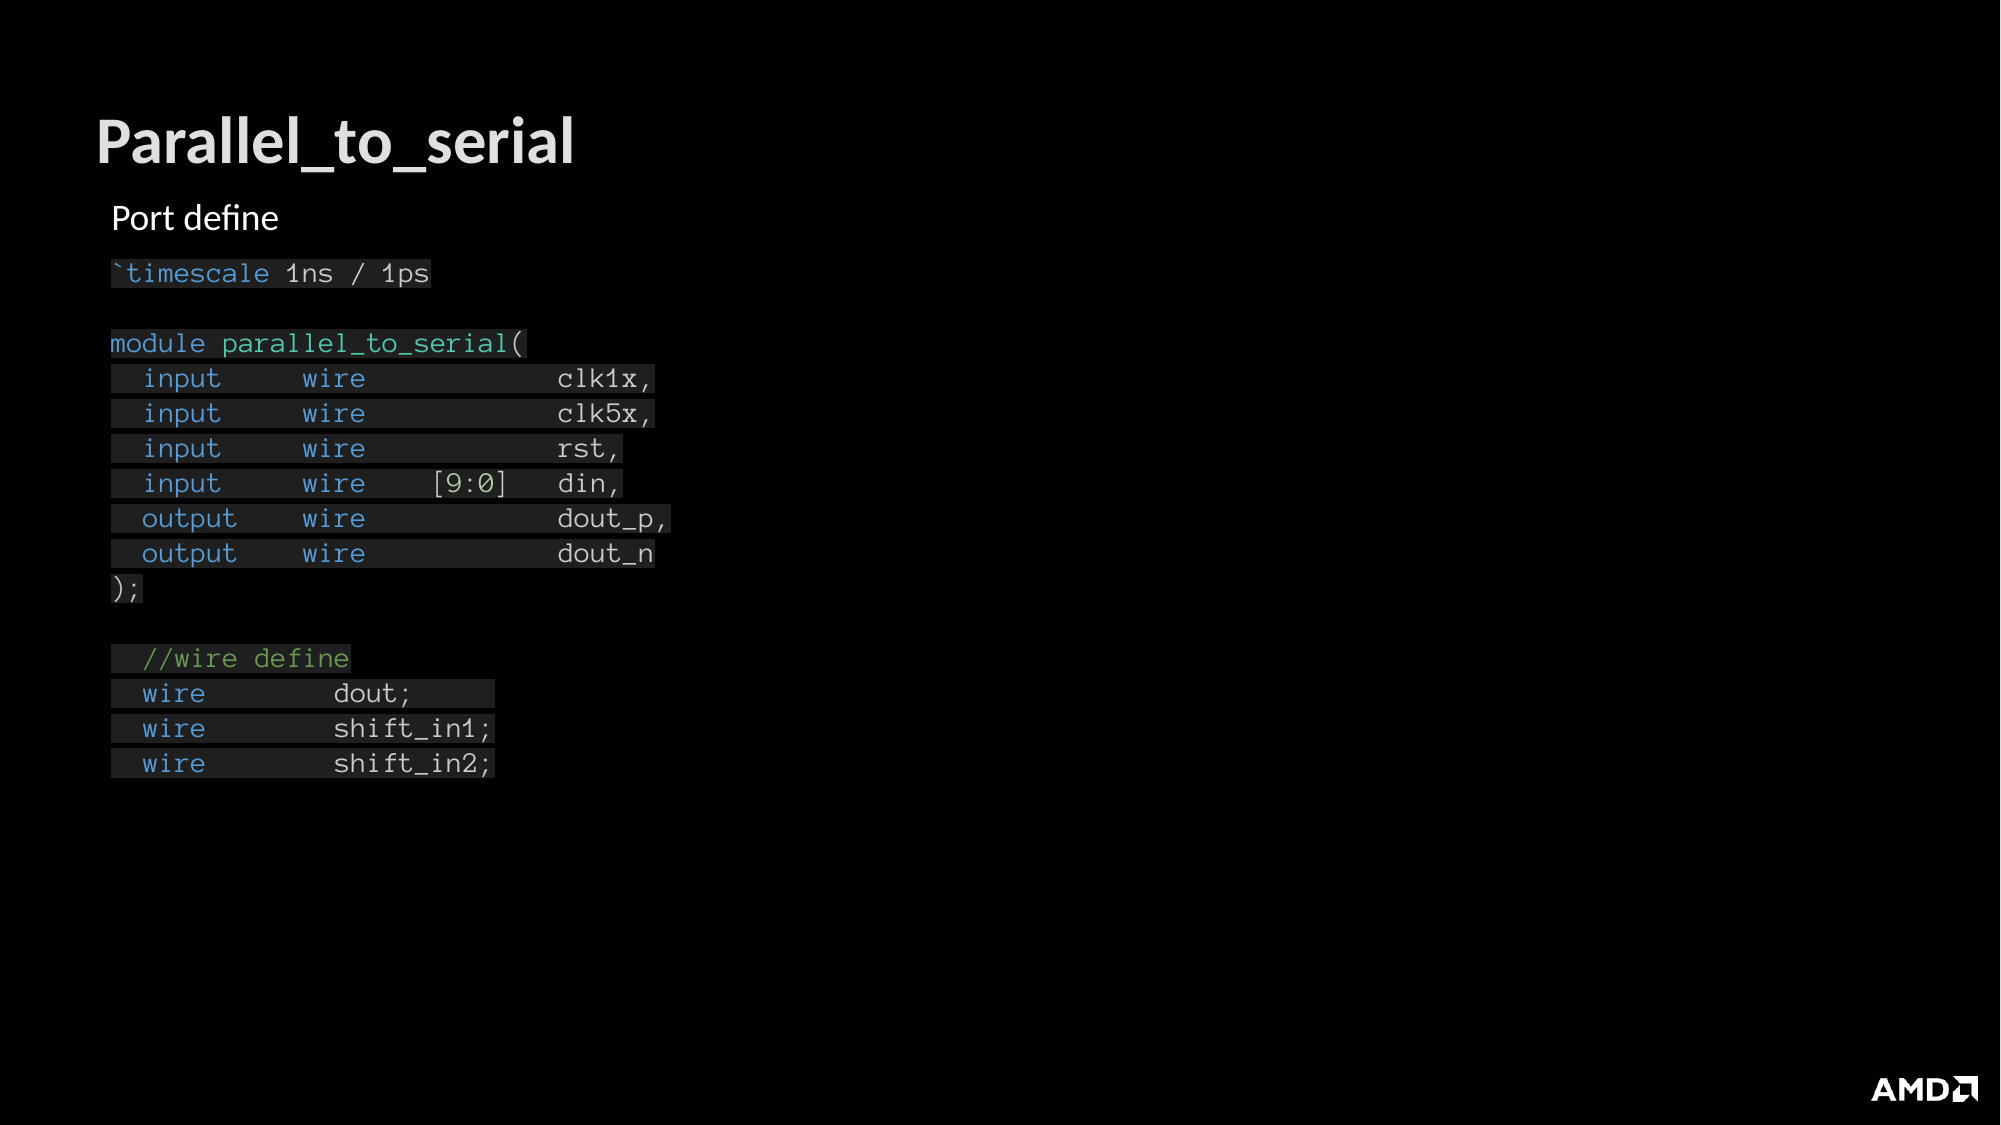

# Parallel_to_serial
Port define
`timescale 1ns / 1ps
module parallel_to_serial(
  input     wire            clk1x,
  input     wire            clk5x,
  input     wire            rst,
  input     wire    [9:0]   din,
  output    wire            dout_p,
  output    wire            dout_n
);
  //wire define
  wire        dout;
  wire        shift_in1;
  wire        shift_in2;